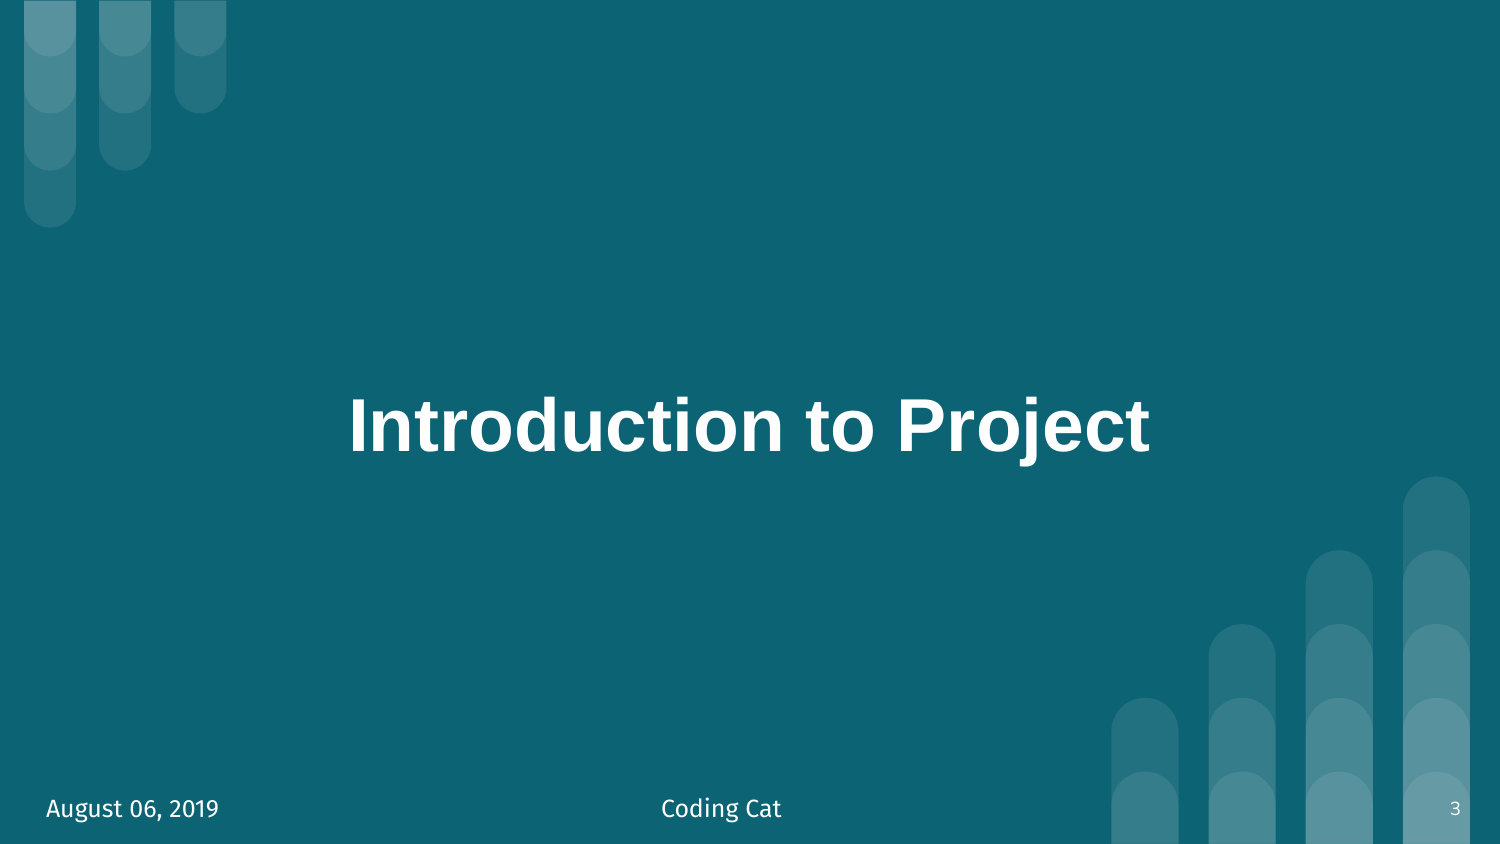

# Introduction to Project
August 06, 2019
Coding Cat
3